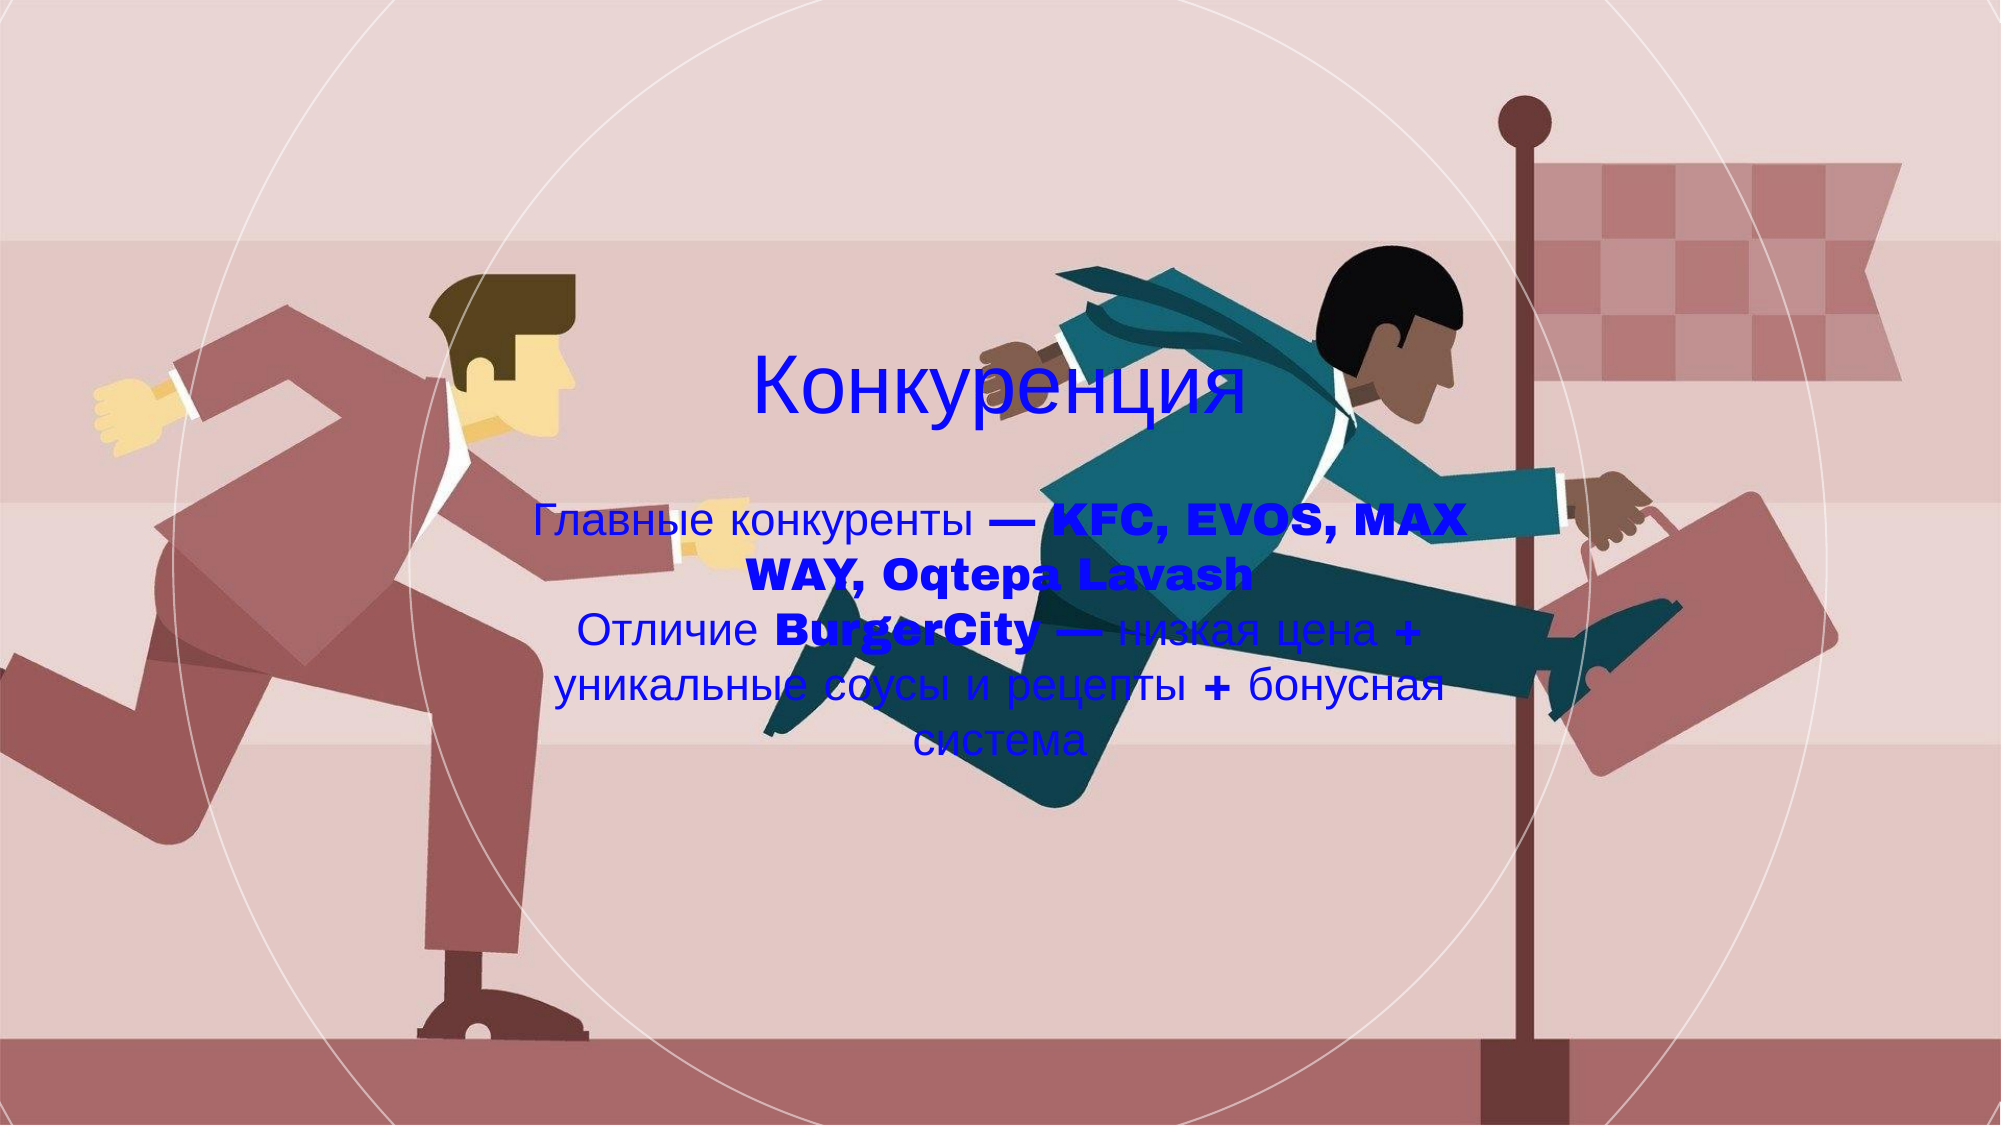

Конкуренция

Главные конкуренты — KFC, EVOS, MAX WAY, Oqtepa Lavash
Отличие BurgerCity — низкая цена + уникальные соусы и рецепты + бонусная система